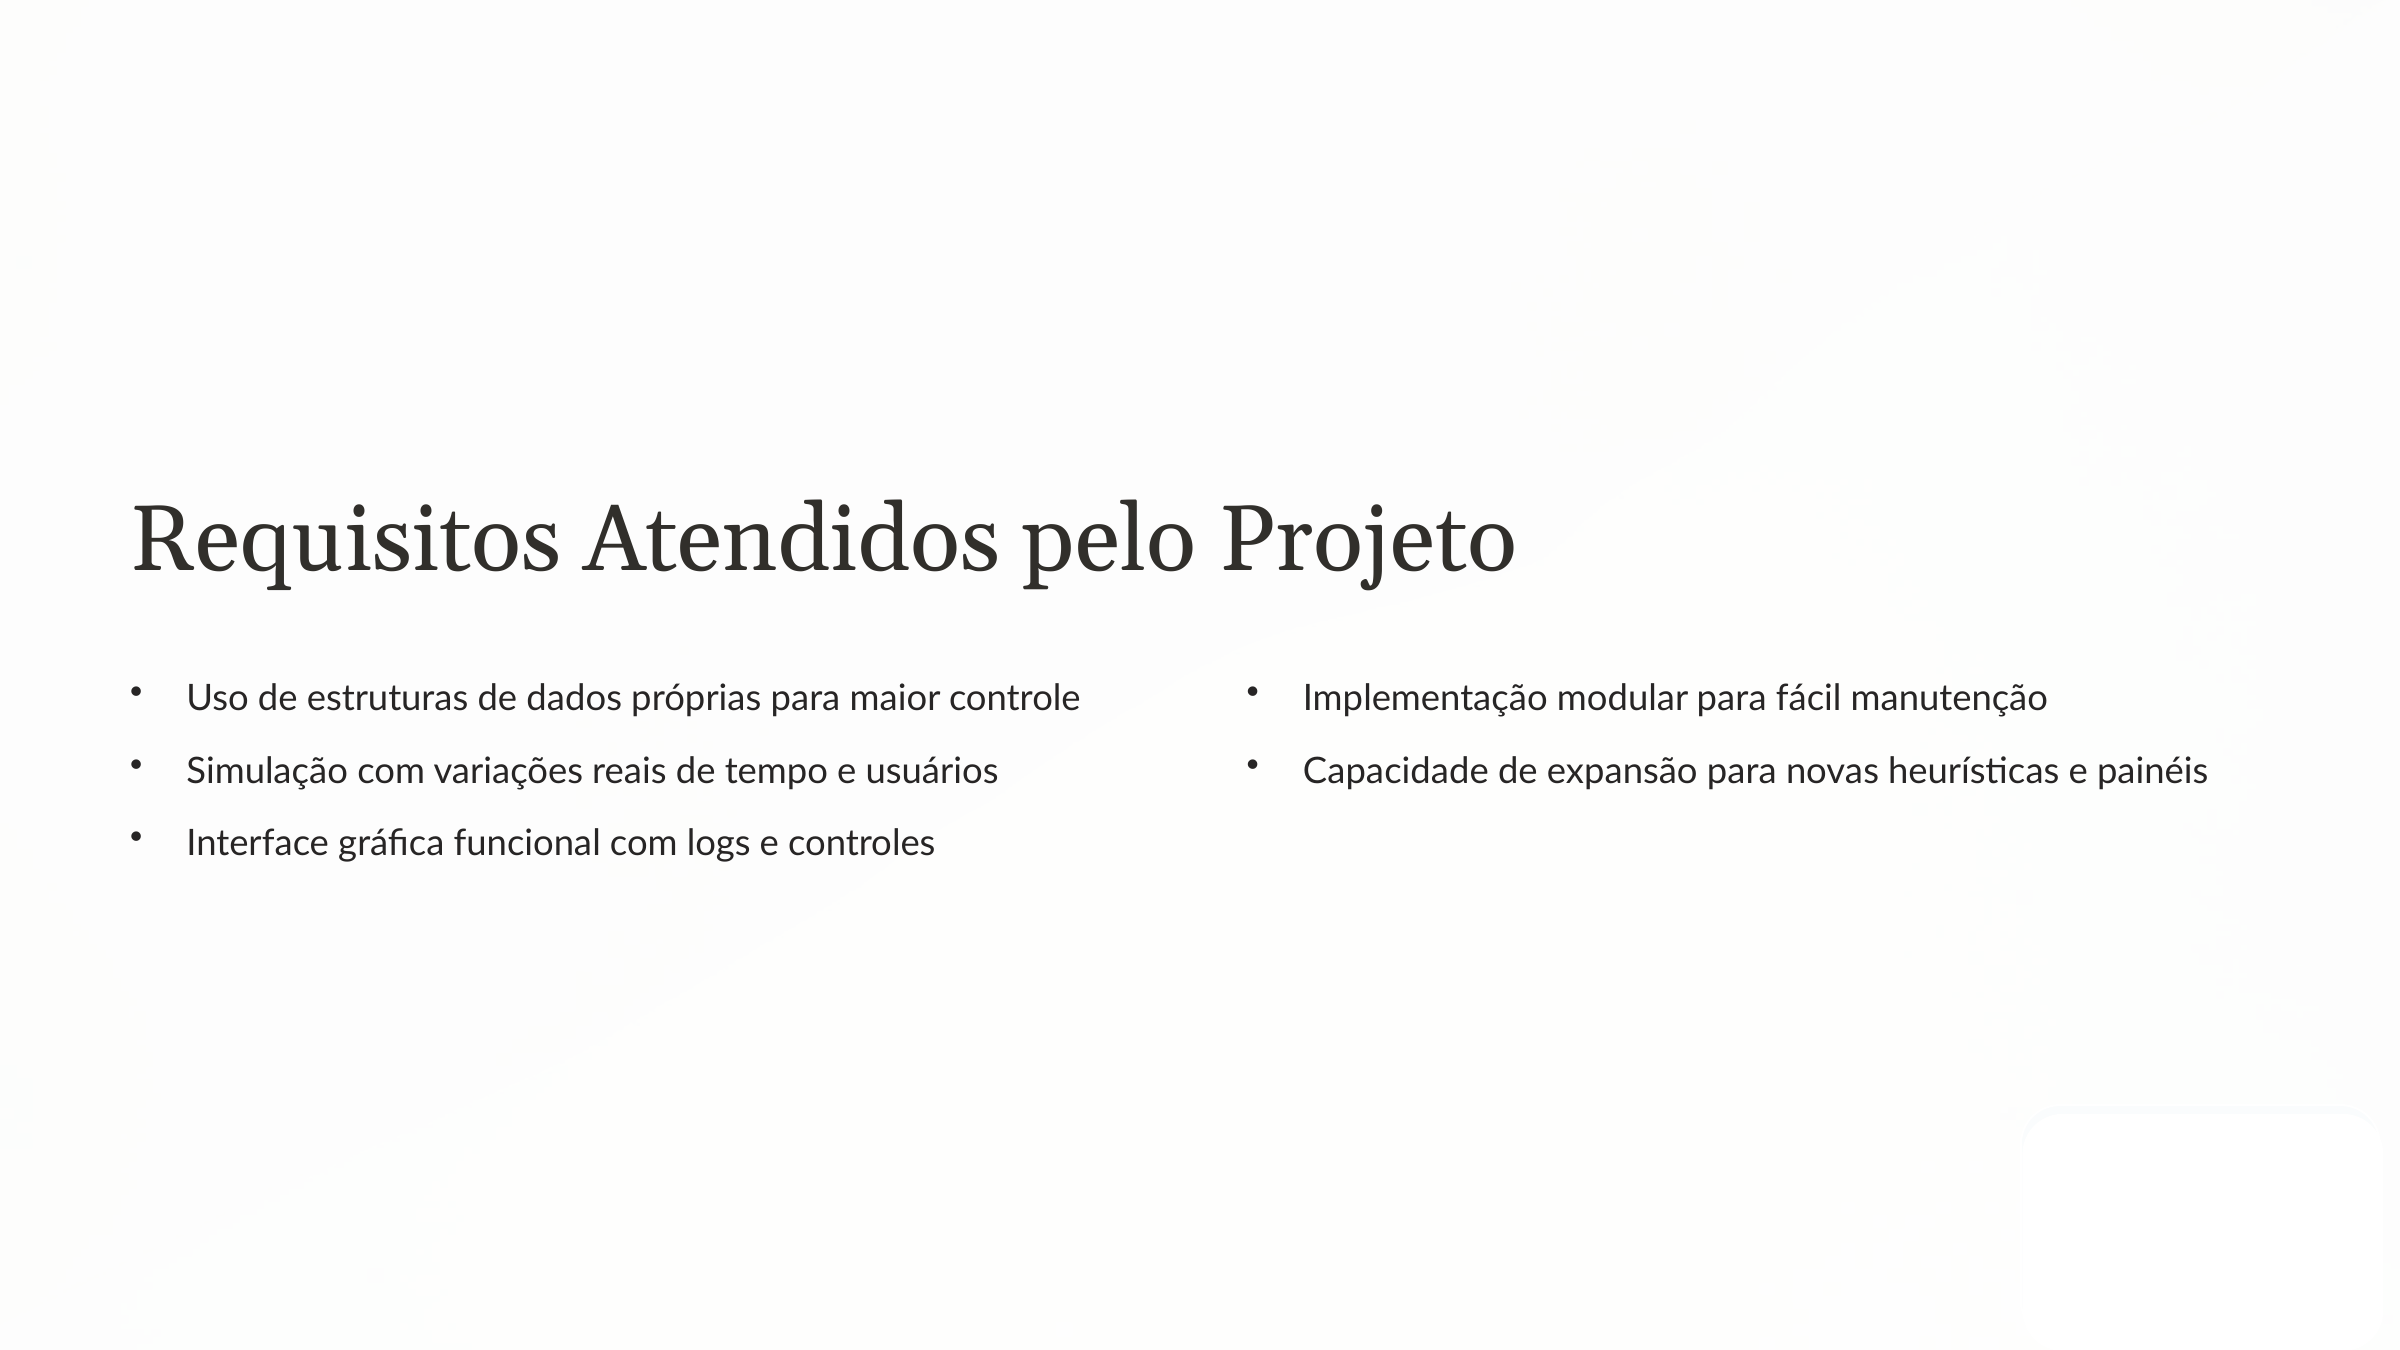

Requisitos Atendidos pelo Projeto
Uso de estruturas de dados próprias para maior controle
Implementação modular para fácil manutenção
Simulação com variações reais de tempo e usuários
Capacidade de expansão para novas heurísticas e painéis
Interface gráfica funcional com logs e controles